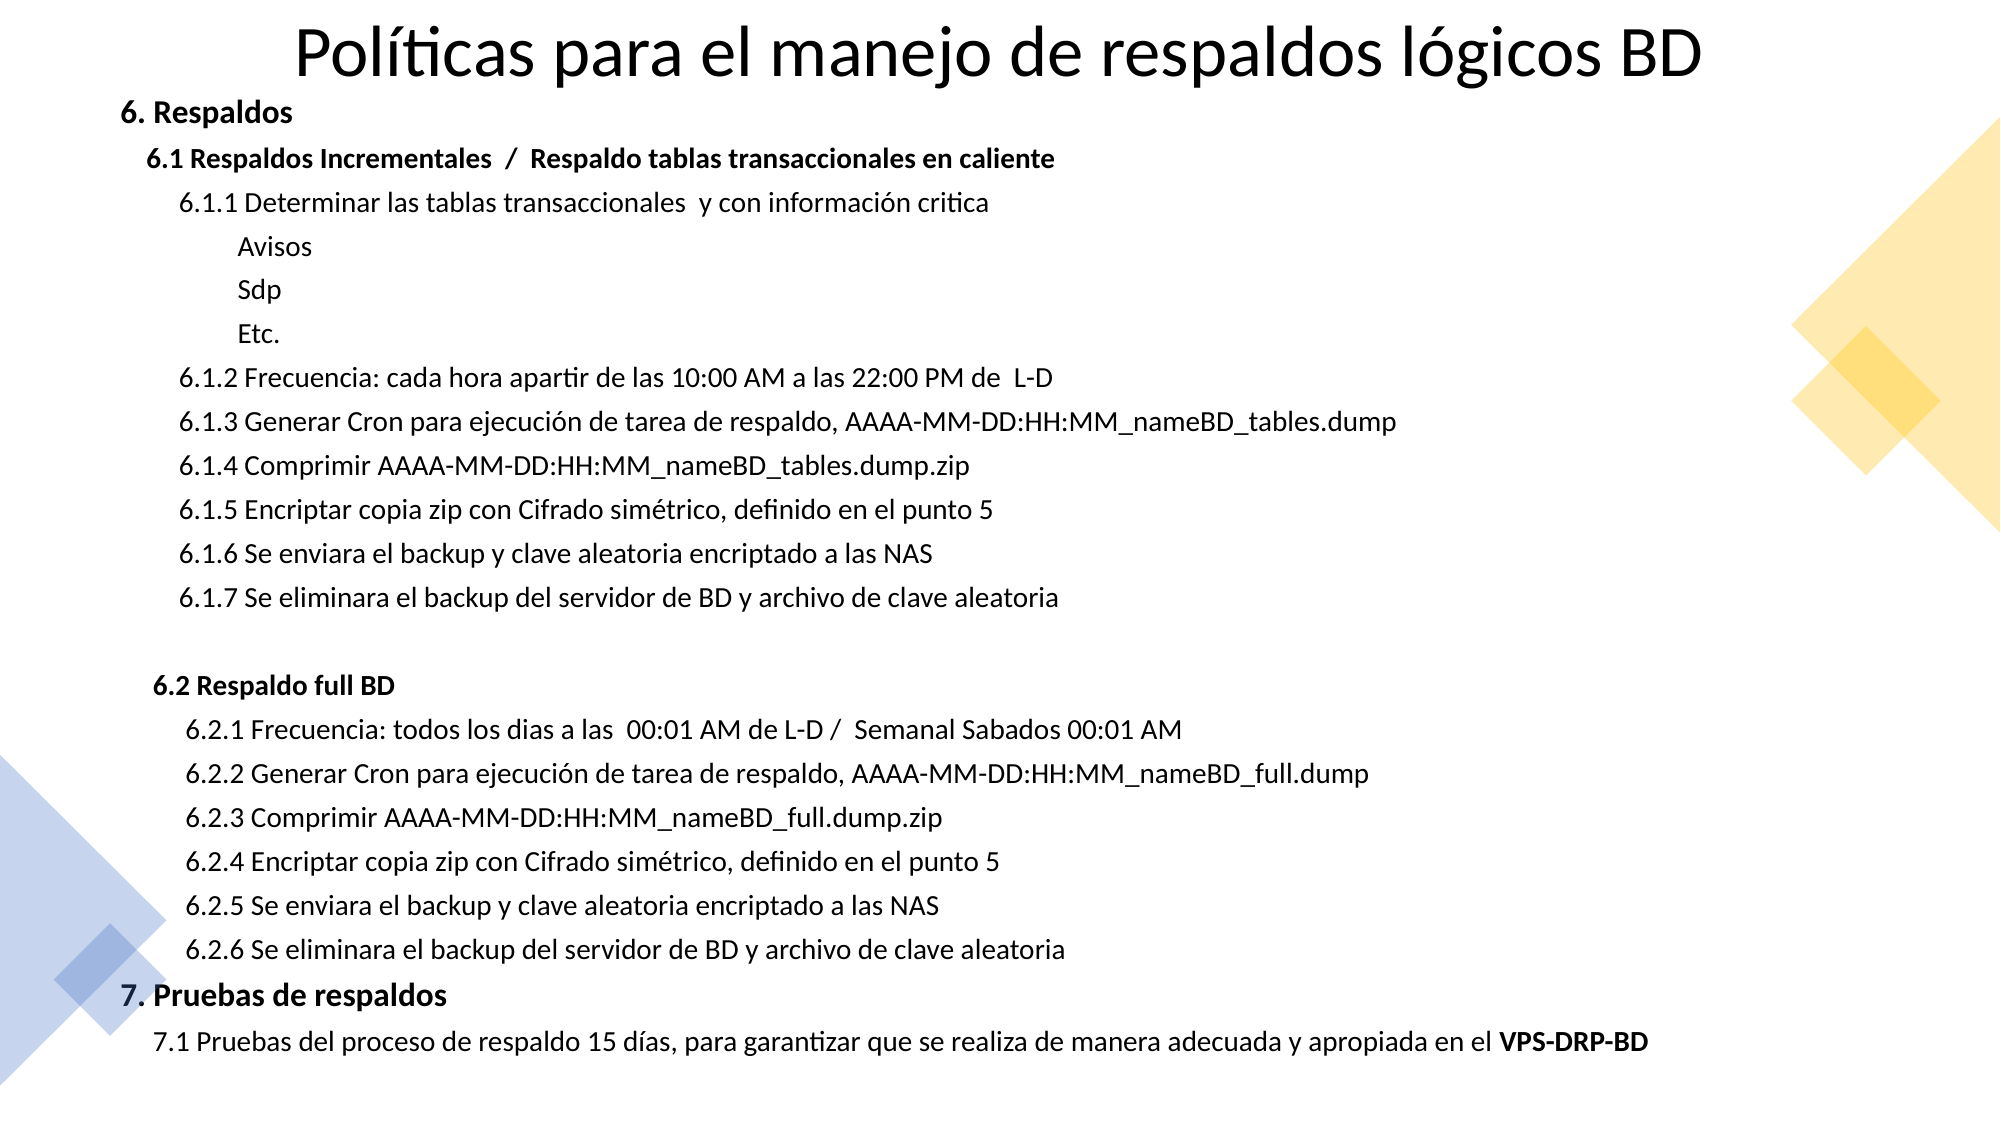

# Políticas para el manejo de respaldos lógicos BD
6. Respaldos
    6.1 Respaldos Incrementales  /  Respaldo tablas transaccionales en caliente
         6.1.1 Determinar las tablas transaccionales  y con información critica
                  Avisos
                  Sdp
                  Etc.
         6.1.2 Frecuencia: cada hora apartir de las 10:00 AM a las 22:00 PM de  L-D
         6.1.3 Generar Cron para ejecución de tarea de respaldo, AAAA-MM-DD:HH:MM_nameBD_tables.dump
         6.1.4 Comprimir AAAA-MM-DD:HH:MM_nameBD_tables.dump.zip
         6.1.5 Encriptar copia zip con Cifrado simétrico, definido en el punto 5
         6.1.6 Se enviara el backup y clave aleatoria encriptado a las NAS
         6.1.7 Se eliminara el backup del servidor de BD y archivo de clave aleatoria

     6.2 Respaldo full BD
          6.2.1 Frecuencia: todos los dias a las  00:01 AM de L-D /  Semanal Sabados 00:01 AM
          6.2.2 Generar Cron para ejecución de tarea de respaldo, AAAA-MM-DD:HH:MM_nameBD_full.dump
          6.2.3 Comprimir AAAA-MM-DD:HH:MM_nameBD_full.dump.zip
          6.2.4 Encriptar copia zip con Cifrado simétrico, definido en el punto 5
          6.2.5 Se enviara el backup y clave aleatoria encriptado a las NAS
          6.2.6 Se eliminara el backup del servidor de BD y archivo de clave aleatoria
7. Pruebas de respaldos
     7.1 Pruebas del proceso de respaldo 15 días, para garantizar que se realiza de manera adecuada y apropiada en el VPS-DRP-BD